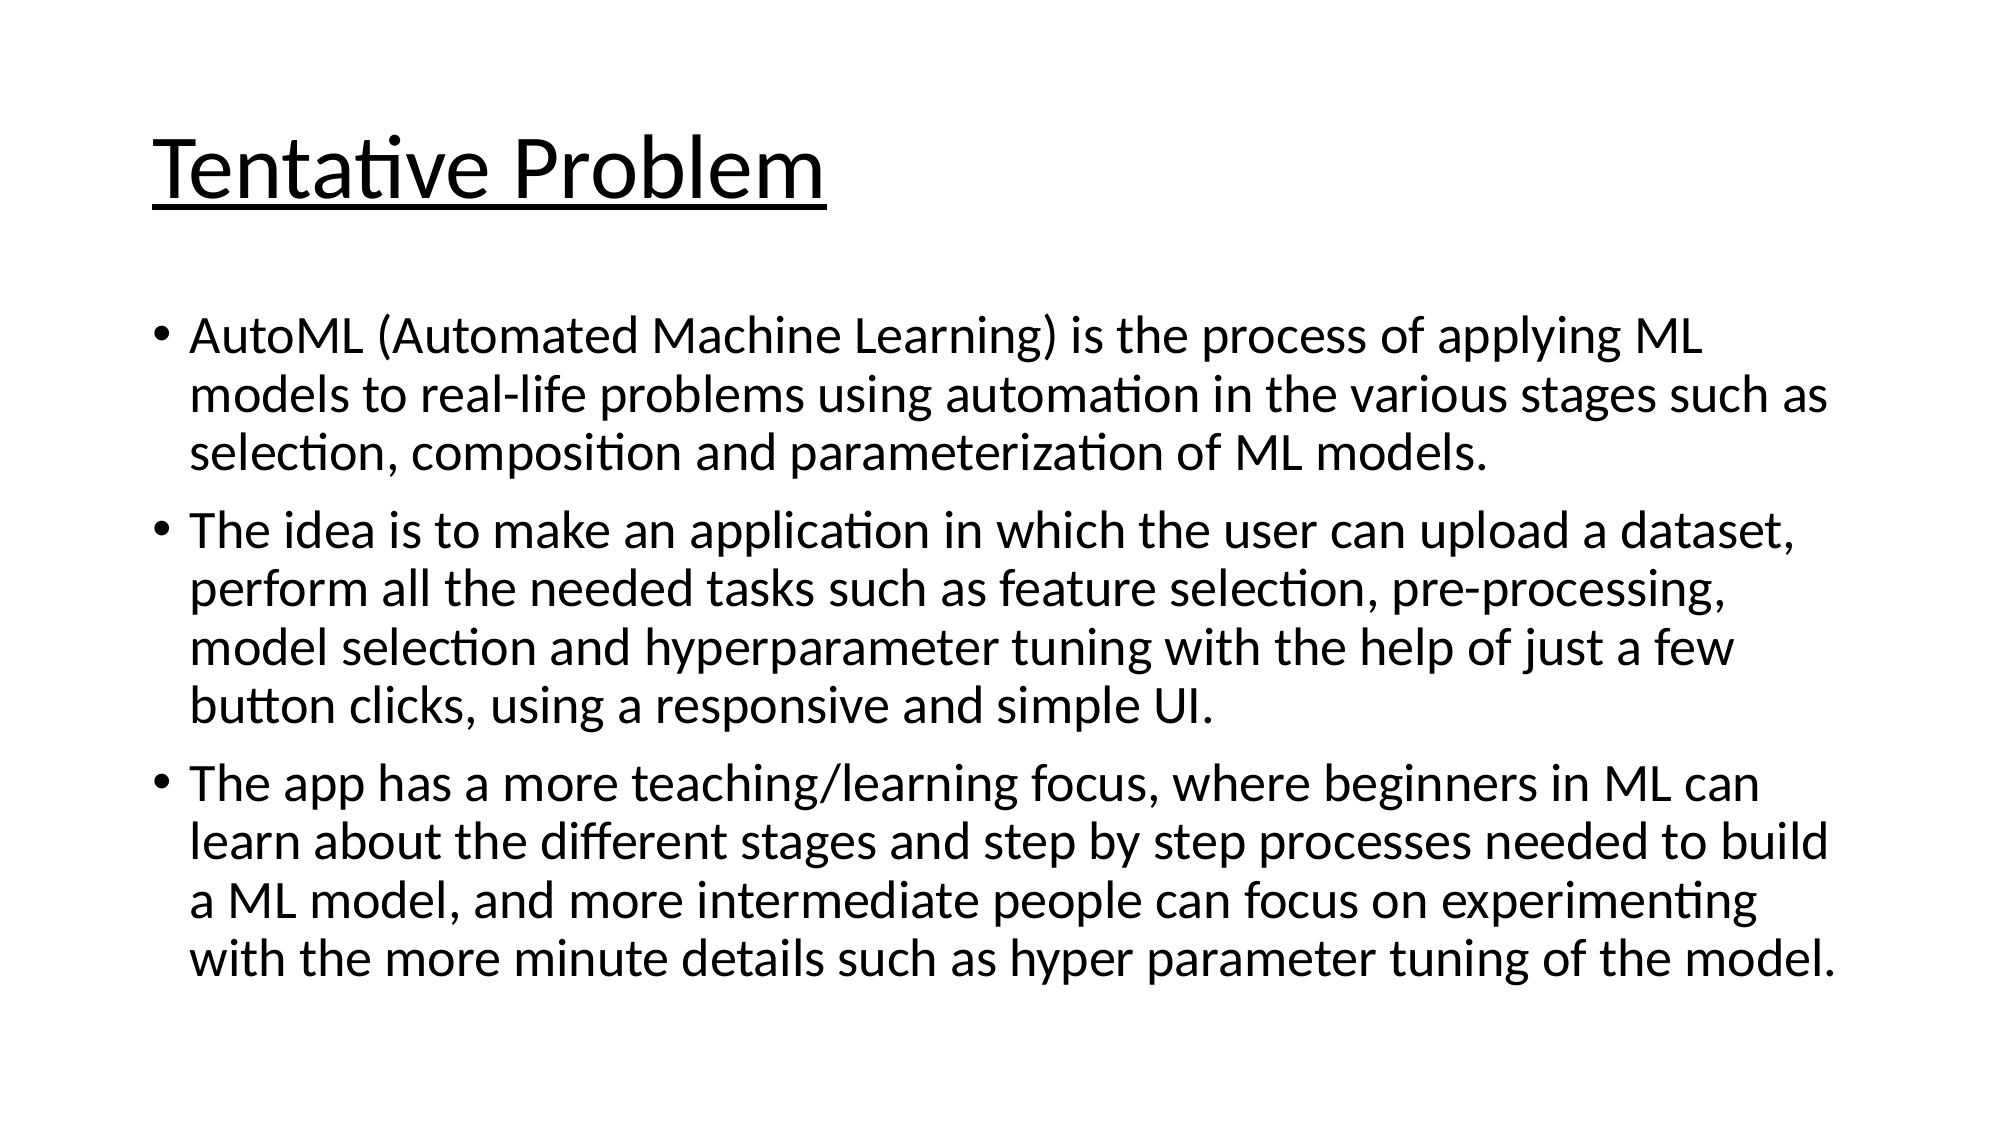

# Tentative Problem
AutoML (Automated Machine Learning) is the process of applying ML models to real-life problems using automation in the various stages such as selection, composition and parameterization of ML models.
The idea is to make an application in which the user can upload a dataset, perform all the needed tasks such as feature selection, pre-processing, model selection and hyperparameter tuning with the help of just a few button clicks, using a responsive and simple UI.
The app has a more teaching/learning focus, where beginners in ML can learn about the different stages and step by step processes needed to build a ML model, and more intermediate people can focus on experimenting with the more minute details such as hyper parameter tuning of the model.